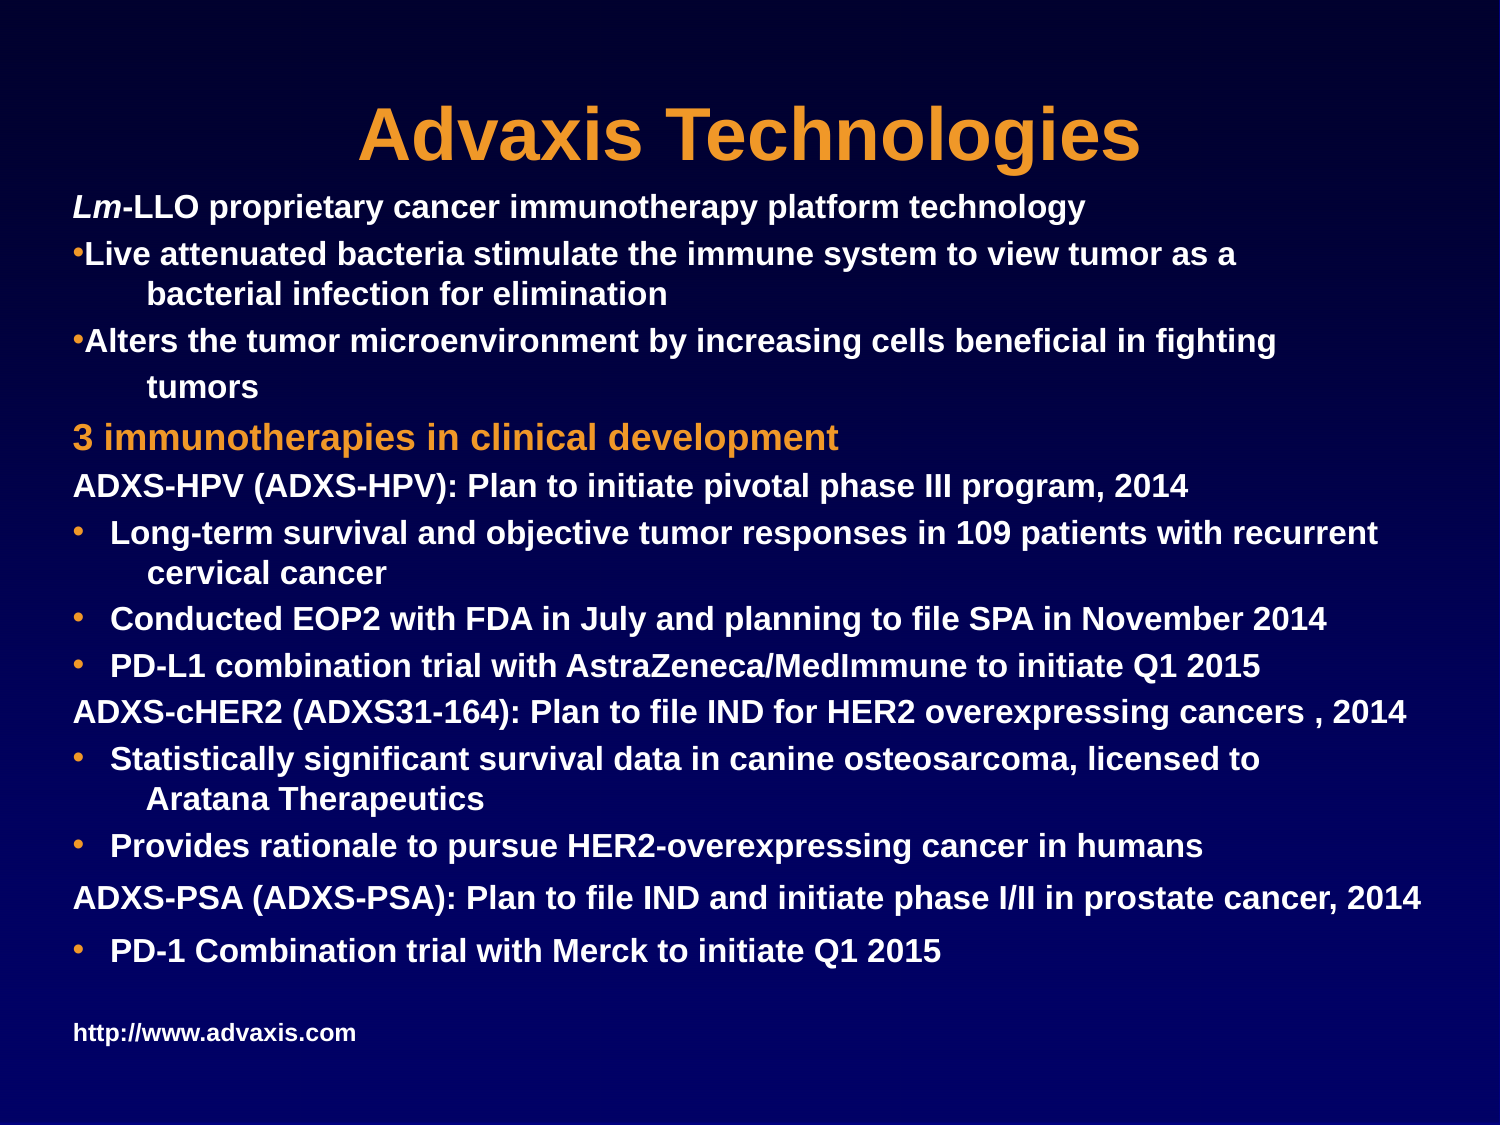

# Advaxis Technologies
Lm-LLO proprietary cancer immunotherapy platform technology
Live attenuated bacteria stimulate the immune system to view tumor as a
        bacterial infection for elimination
Alters the tumor microenvironment by increasing cells beneficial in fighting
        tumors
3 immunotherapies in clinical development
ADXS-HPV (ADXS-HPV): Plan to initiate pivotal phase III program, 2014
Long-term survival and objective tumor responses in 109 patients with recurrent
    cervical cancer
Conducted EOP2 with FDA in July and planning to file SPA in November 2014
PD-L1 combination trial with AstraZeneca/MedImmune to initiate Q1 2015
ADXS-cHER2 (ADXS31-164): Plan to file IND for HER2 overexpressing cancers , 2014
Statistically significant survival data in canine osteosarcoma, licensed to
    Aratana Therapeutics
Provides rationale to pursue HER2-overexpressing cancer in humans
ADXS-PSA (ADXS-PSA): Plan to file IND and initiate phase I/II in prostate cancer, 2014
PD-1 Combination trial with Merck to initiate Q1 2015

http://www.advaxis.com